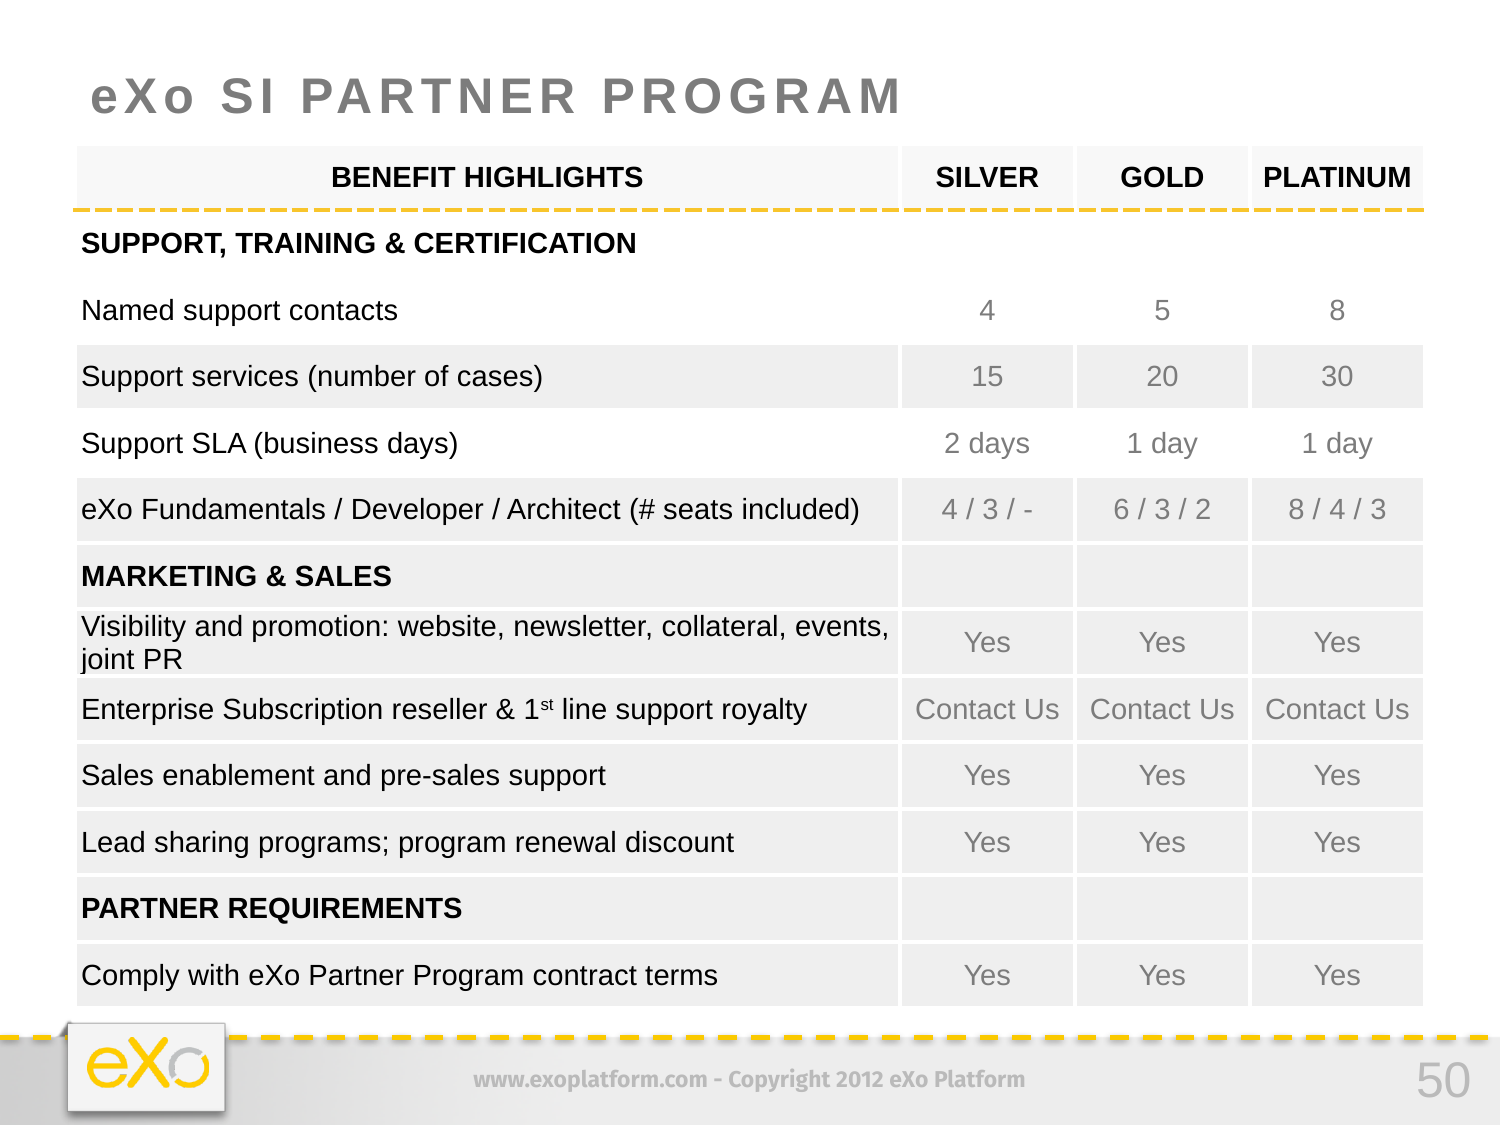

# eXo SI Partner Program
| Benefit Highlights | SILVER | GOLD | PLATINUM |
| --- | --- | --- | --- |
| SUPPORT, TRAINING & CERTIFICATION |  |  |  |
| Named support contacts | 4 | 5 | 8 |
| Support services (number of cases) | 15 | 20 | 30 |
| Support SLA (business days) | 2 days | 1 day | 1 day |
| eXo Fundamentals / Developer / Architect (# seats included) | 4 / 3 / - | 6 / 3 / 2 | 8 / 4 / 3 |
| Marketing & Sales |  |  |  |
| Visibility and promotion: website, newsletter, collateral, events, joint PR | Yes | Yes | Yes |
| Enterprise Subscription reseller & 1st line support royalty | Contact Us | Contact Us | Contact Us |
| Sales enablement and pre-sales support | Yes | Yes | Yes |
| Lead sharing programs; program renewal discount | Yes | Yes | Yes |
| Partner Requirements |  |  |  |
| Comply with eXo Partner Program contract terms | Yes | Yes | Yes |